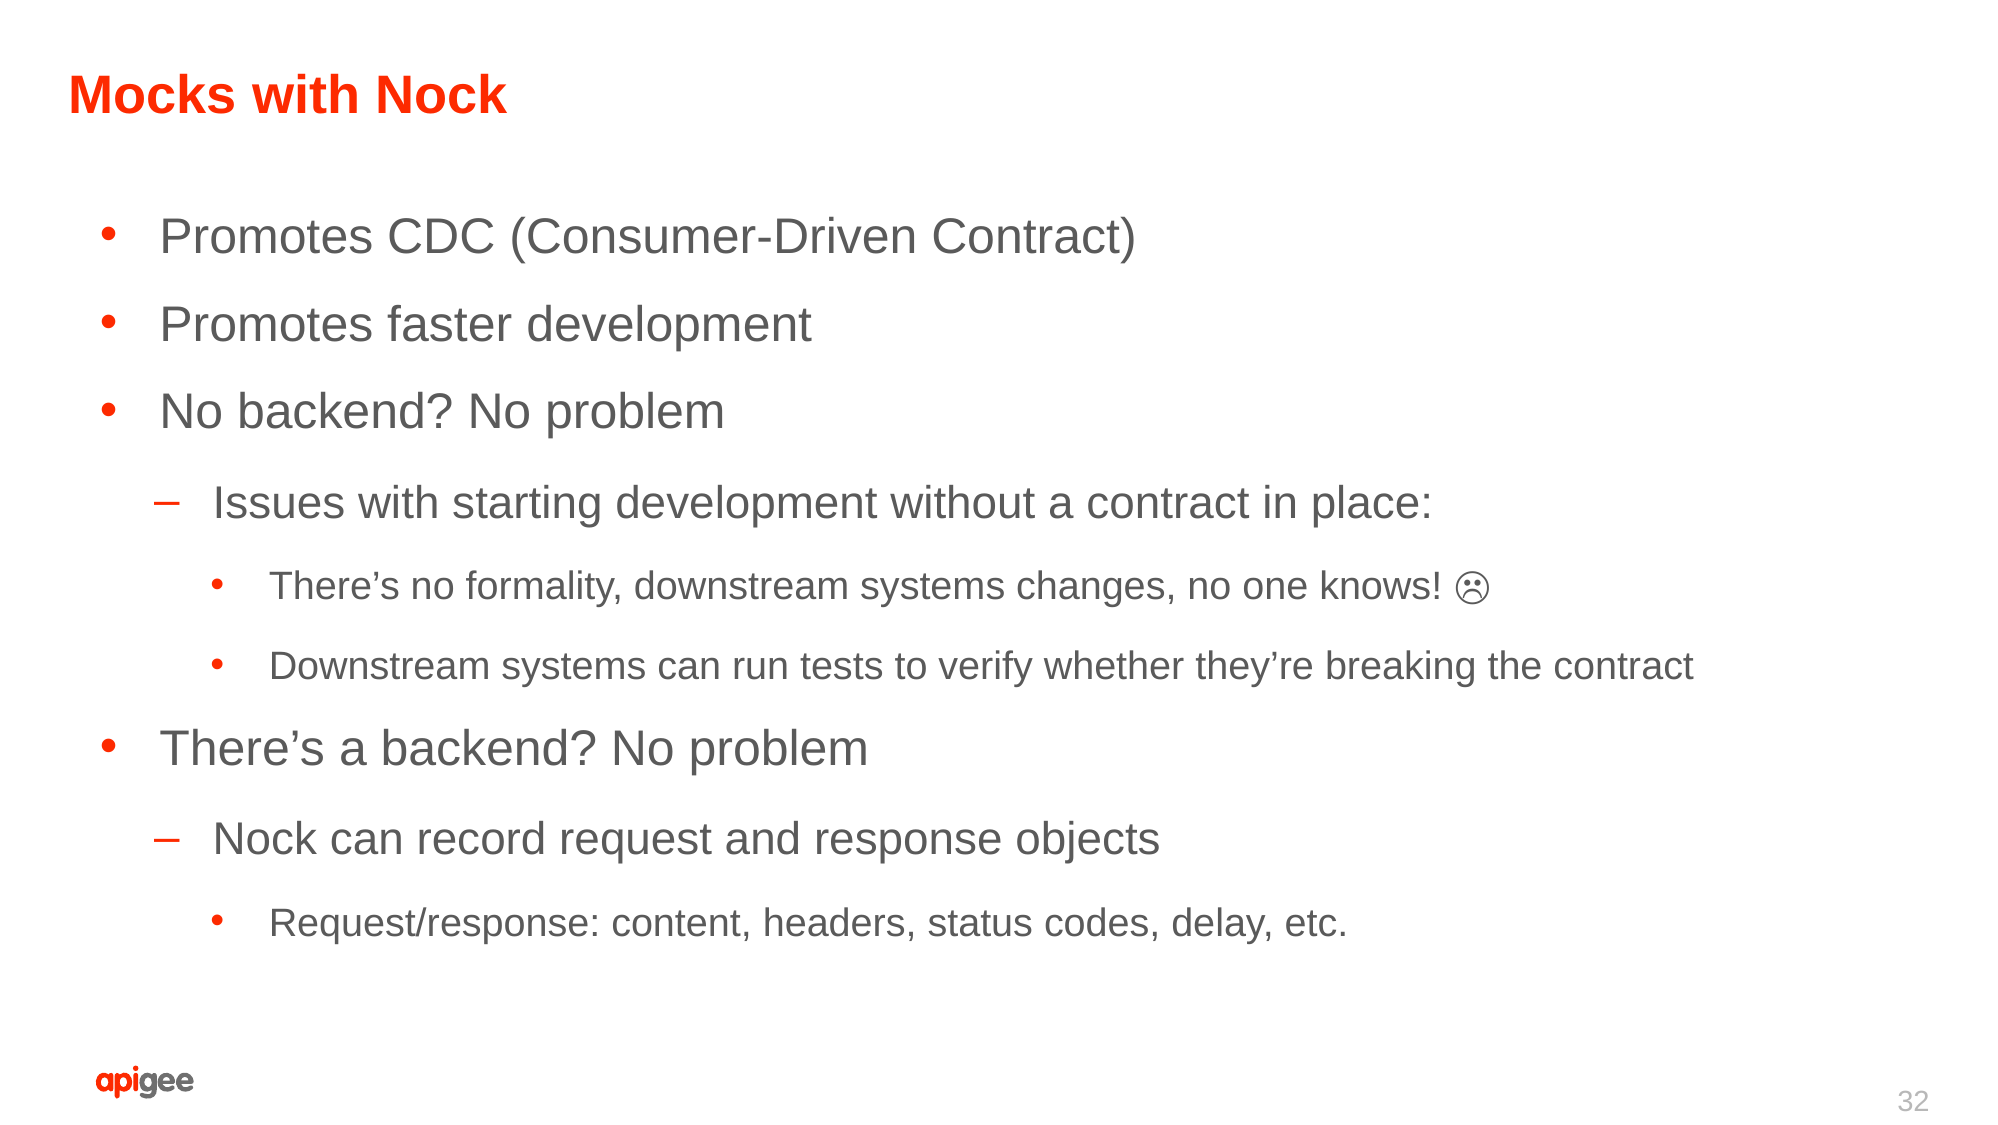

Mocks with Nock
Promotes CDC (Consumer-Driven Contract)
Promotes faster development
No backend? No problem
Issues with starting development without a contract in place:
There’s no formality, downstream systems changes, no one knows! ☹
Downstream systems can run tests to verify whether they’re breaking the contract
There’s a backend? No problem
Nock can record request and response objects
Request/response: content, headers, status codes, delay, etc.

32